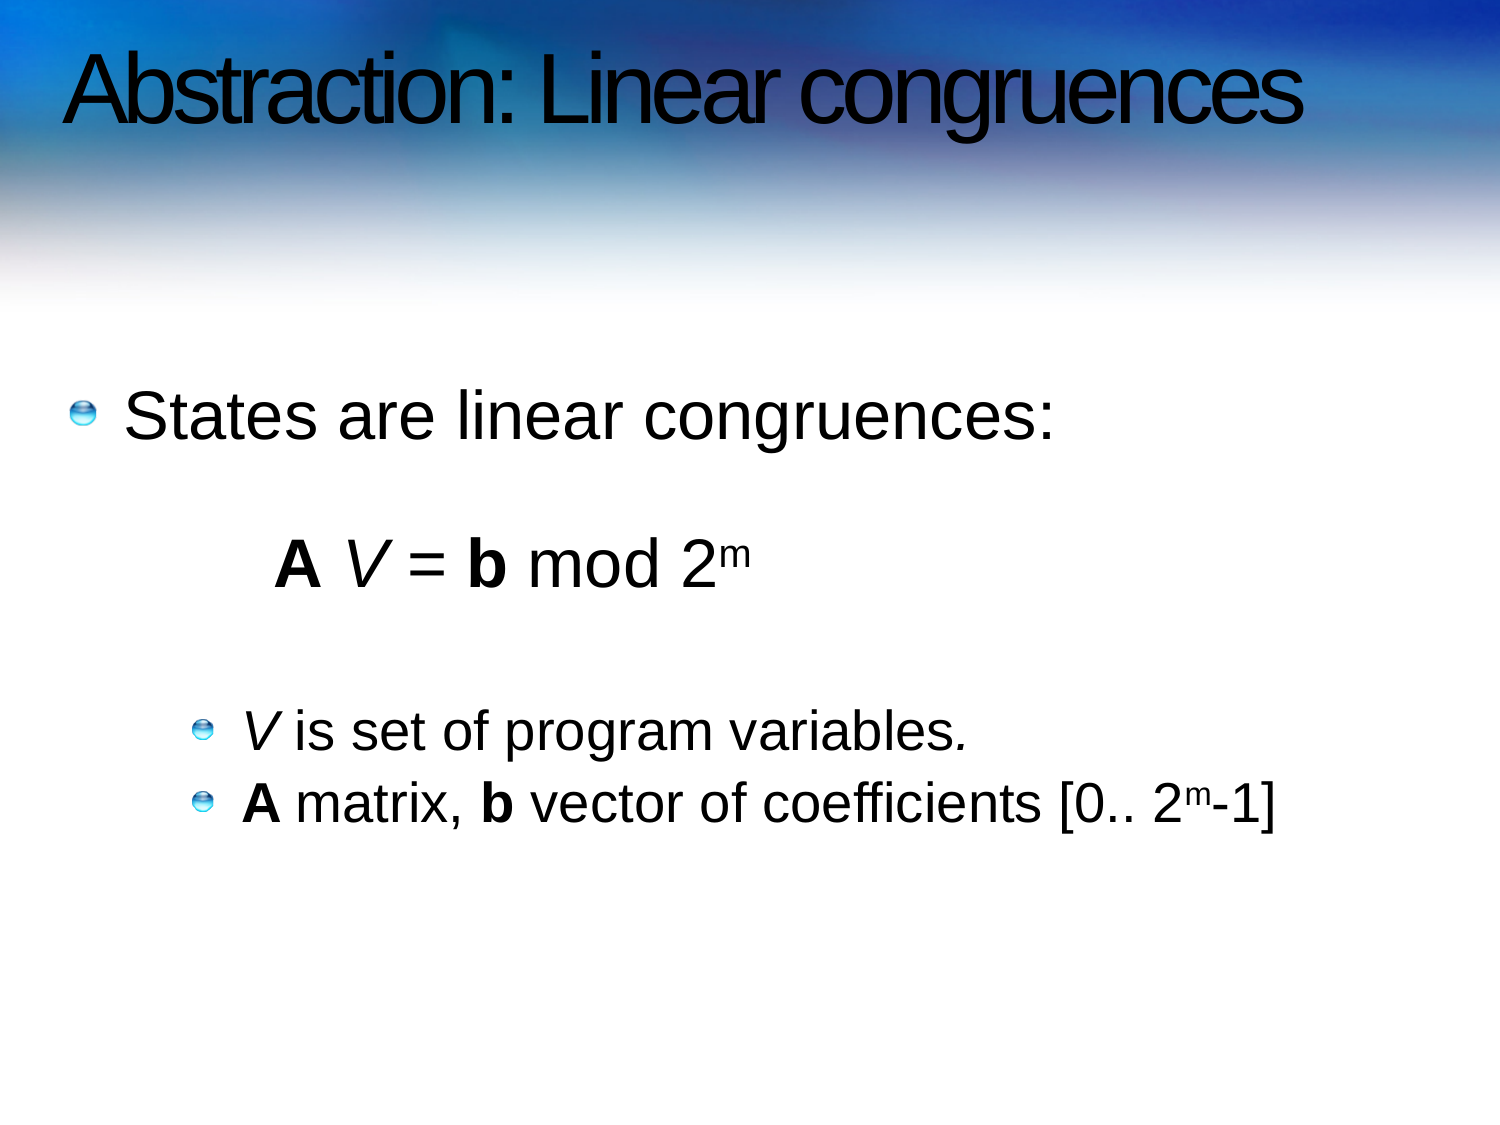

# Abstraction: Linear congruences
States are linear congruences:
	A V = b mod 2m

V is set of program variables.
A matrix, b vector of coefficients [0.. 2m-1]